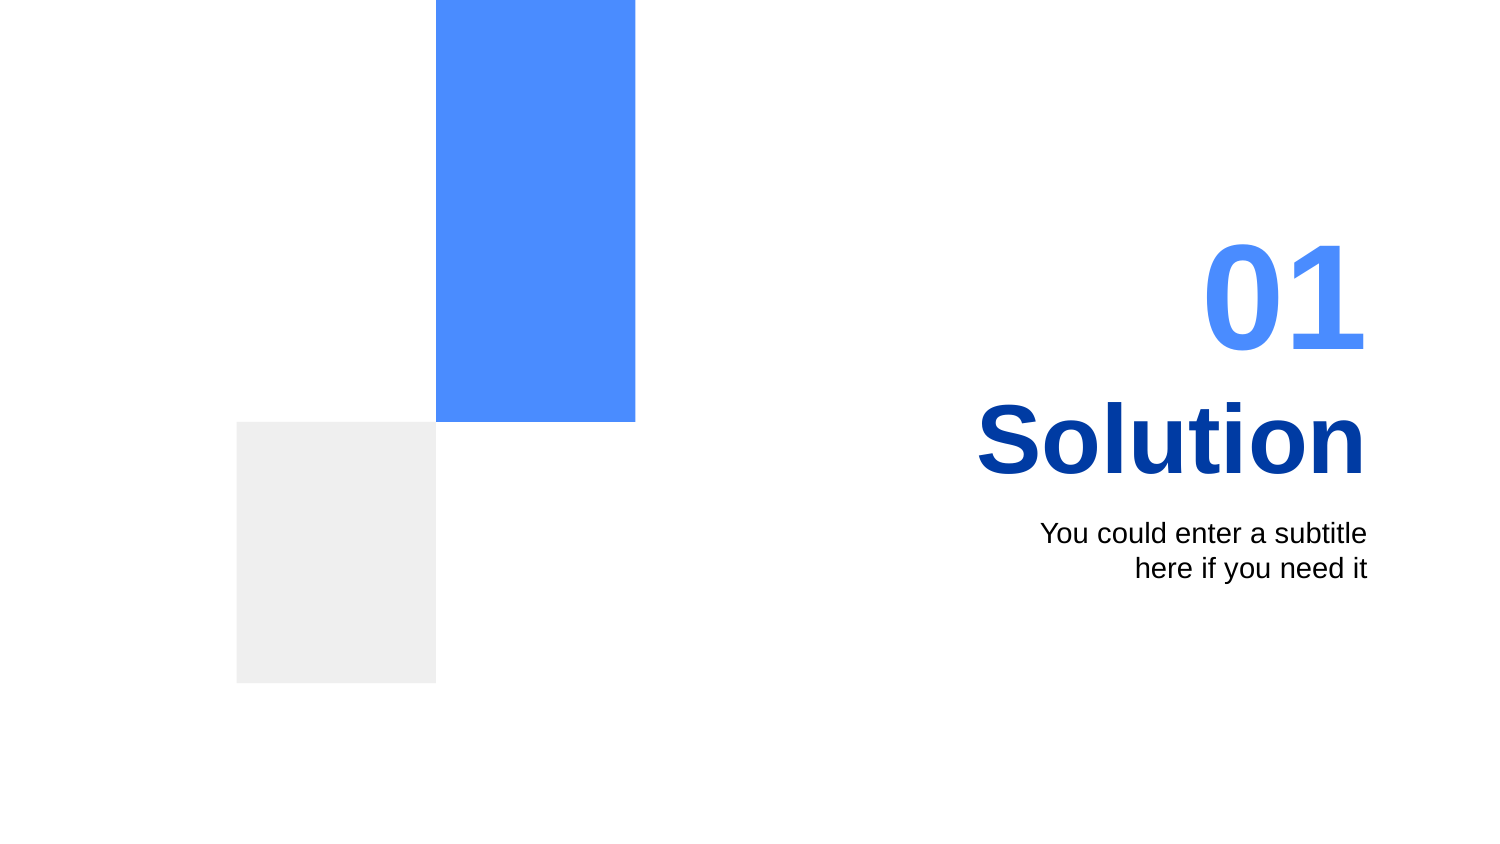

01
# Solution
You could enter a subtitle
 here if you need it